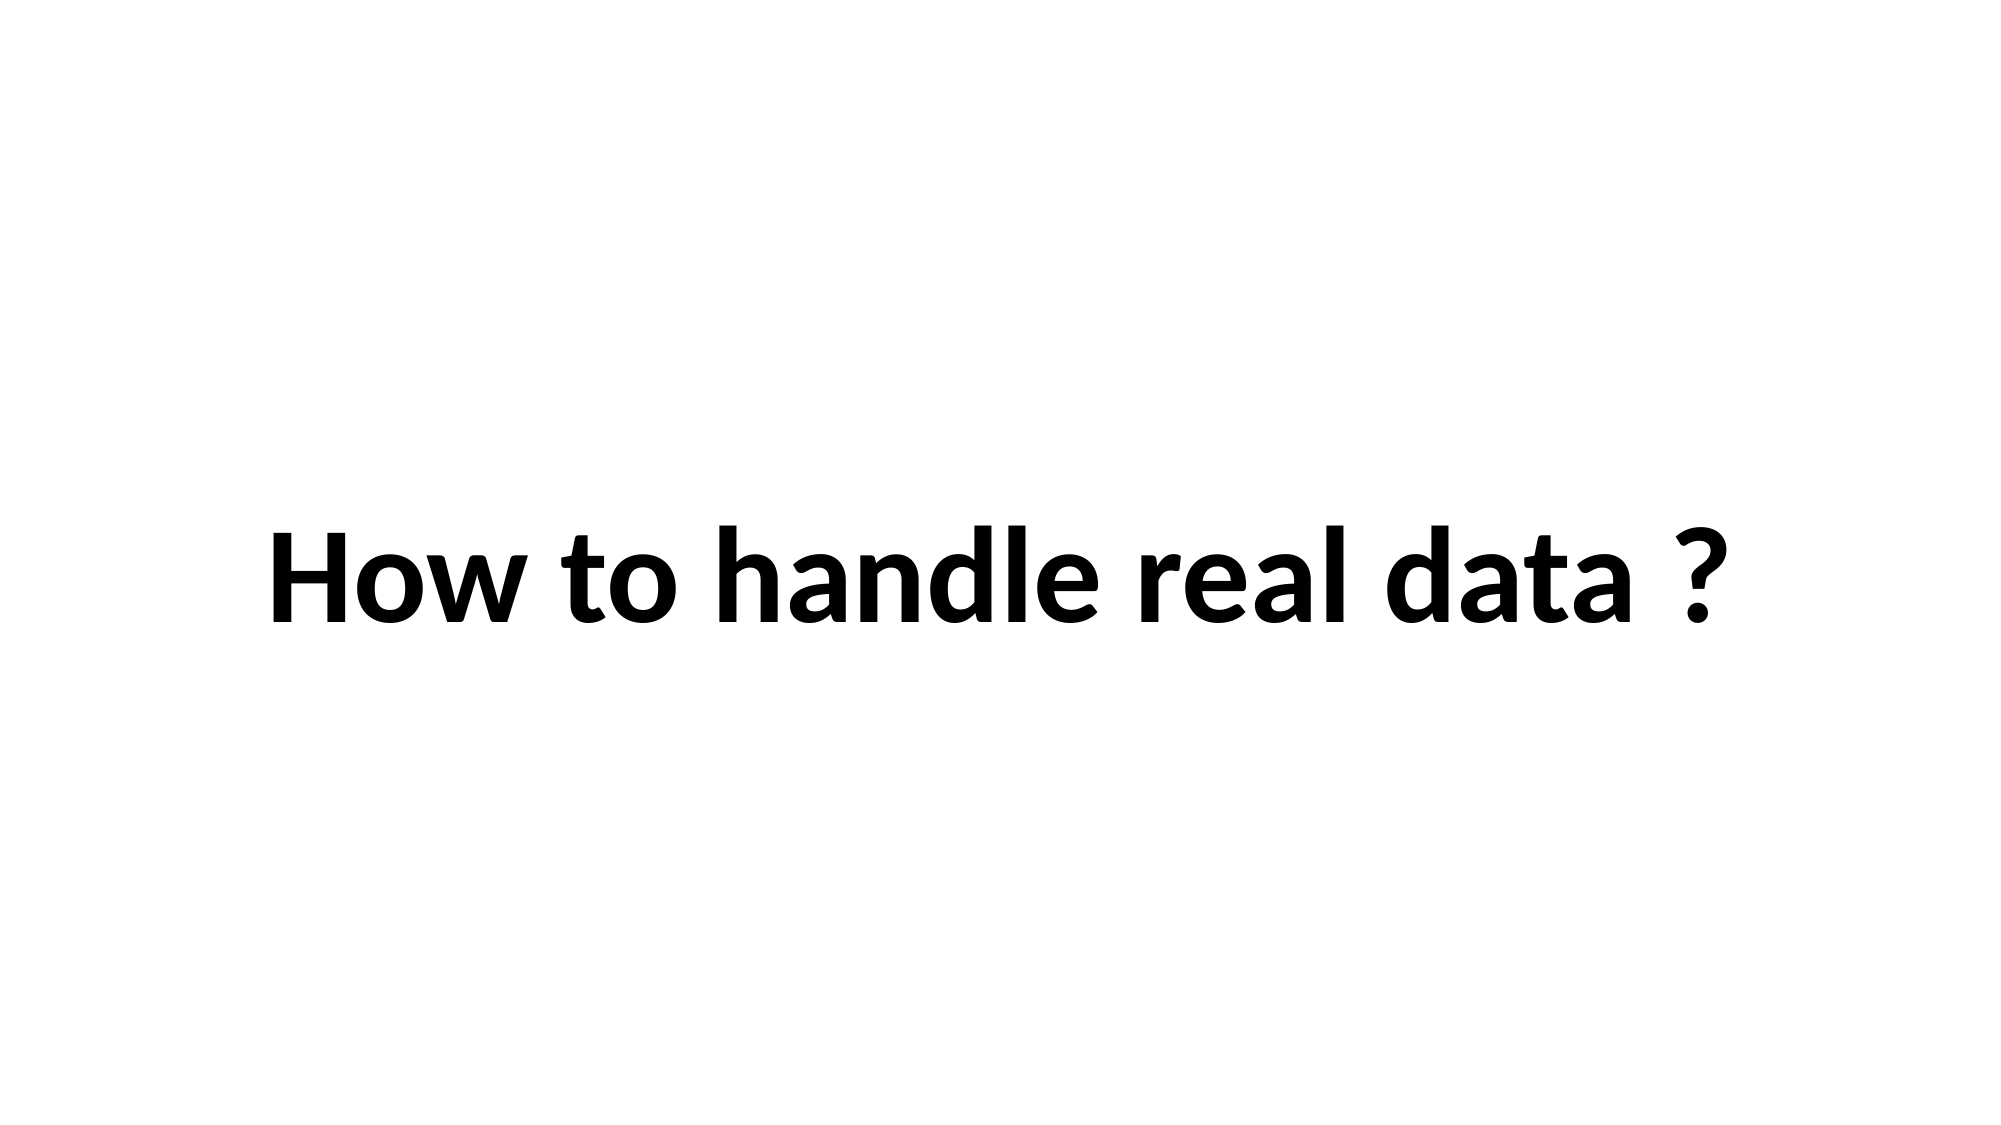

# How to handle real data ?